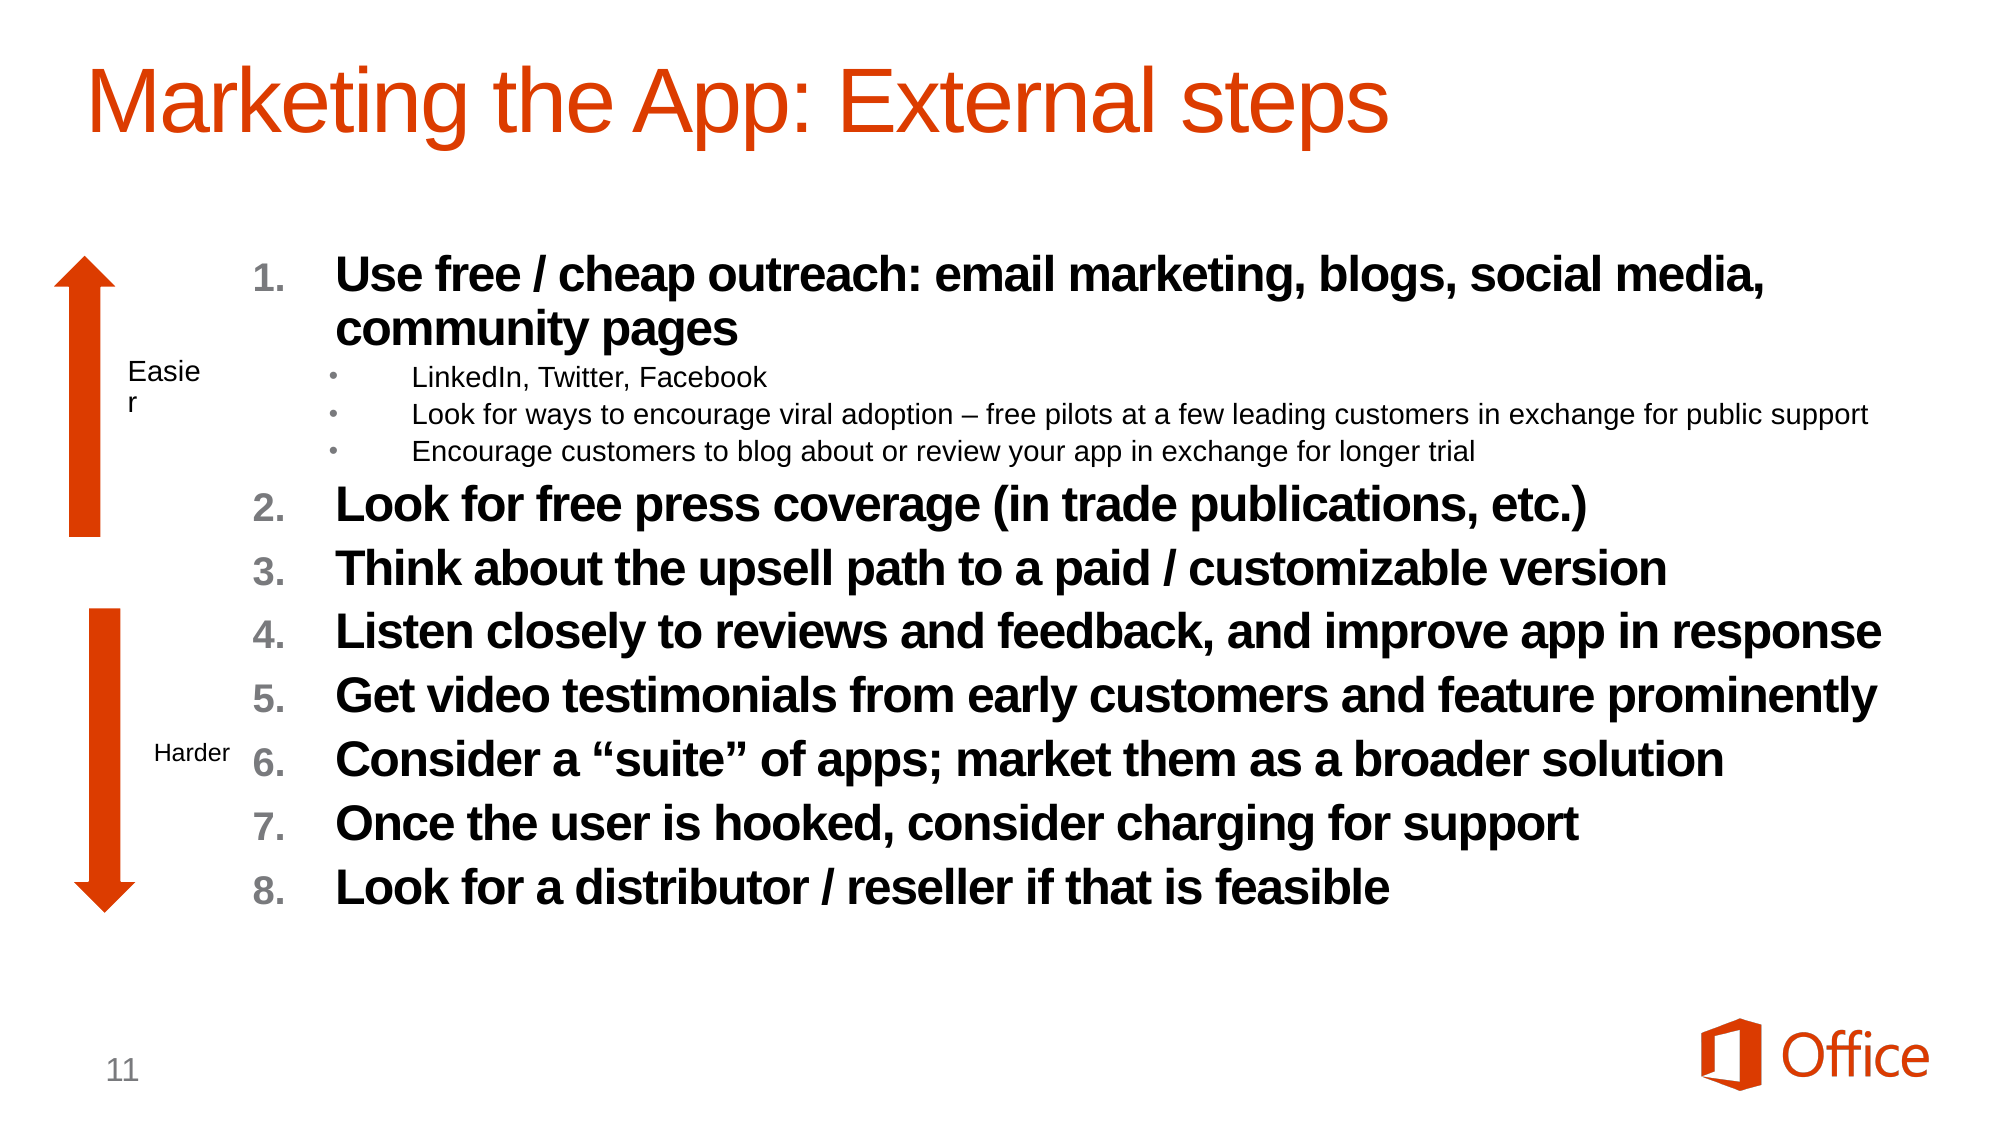

Marketing the App: External steps
Easier
Harder
Use free / cheap outreach: email marketing, blogs, social media, community pages
LinkedIn, Twitter, Facebook
Look for ways to encourage viral adoption – free pilots at a few leading customers in exchange for public support
Encourage customers to blog about or review your app in exchange for longer trial
Look for free press coverage (in trade publications, etc.)
Think about the upsell path to a paid / customizable version
Listen closely to reviews and feedback, and improve app in response
Get video testimonials from early customers and feature prominently
Consider a “suite” of apps; market them as a broader solution
Once the user is hooked, consider charging for support
Look for a distributor / reseller if that is feasible

11